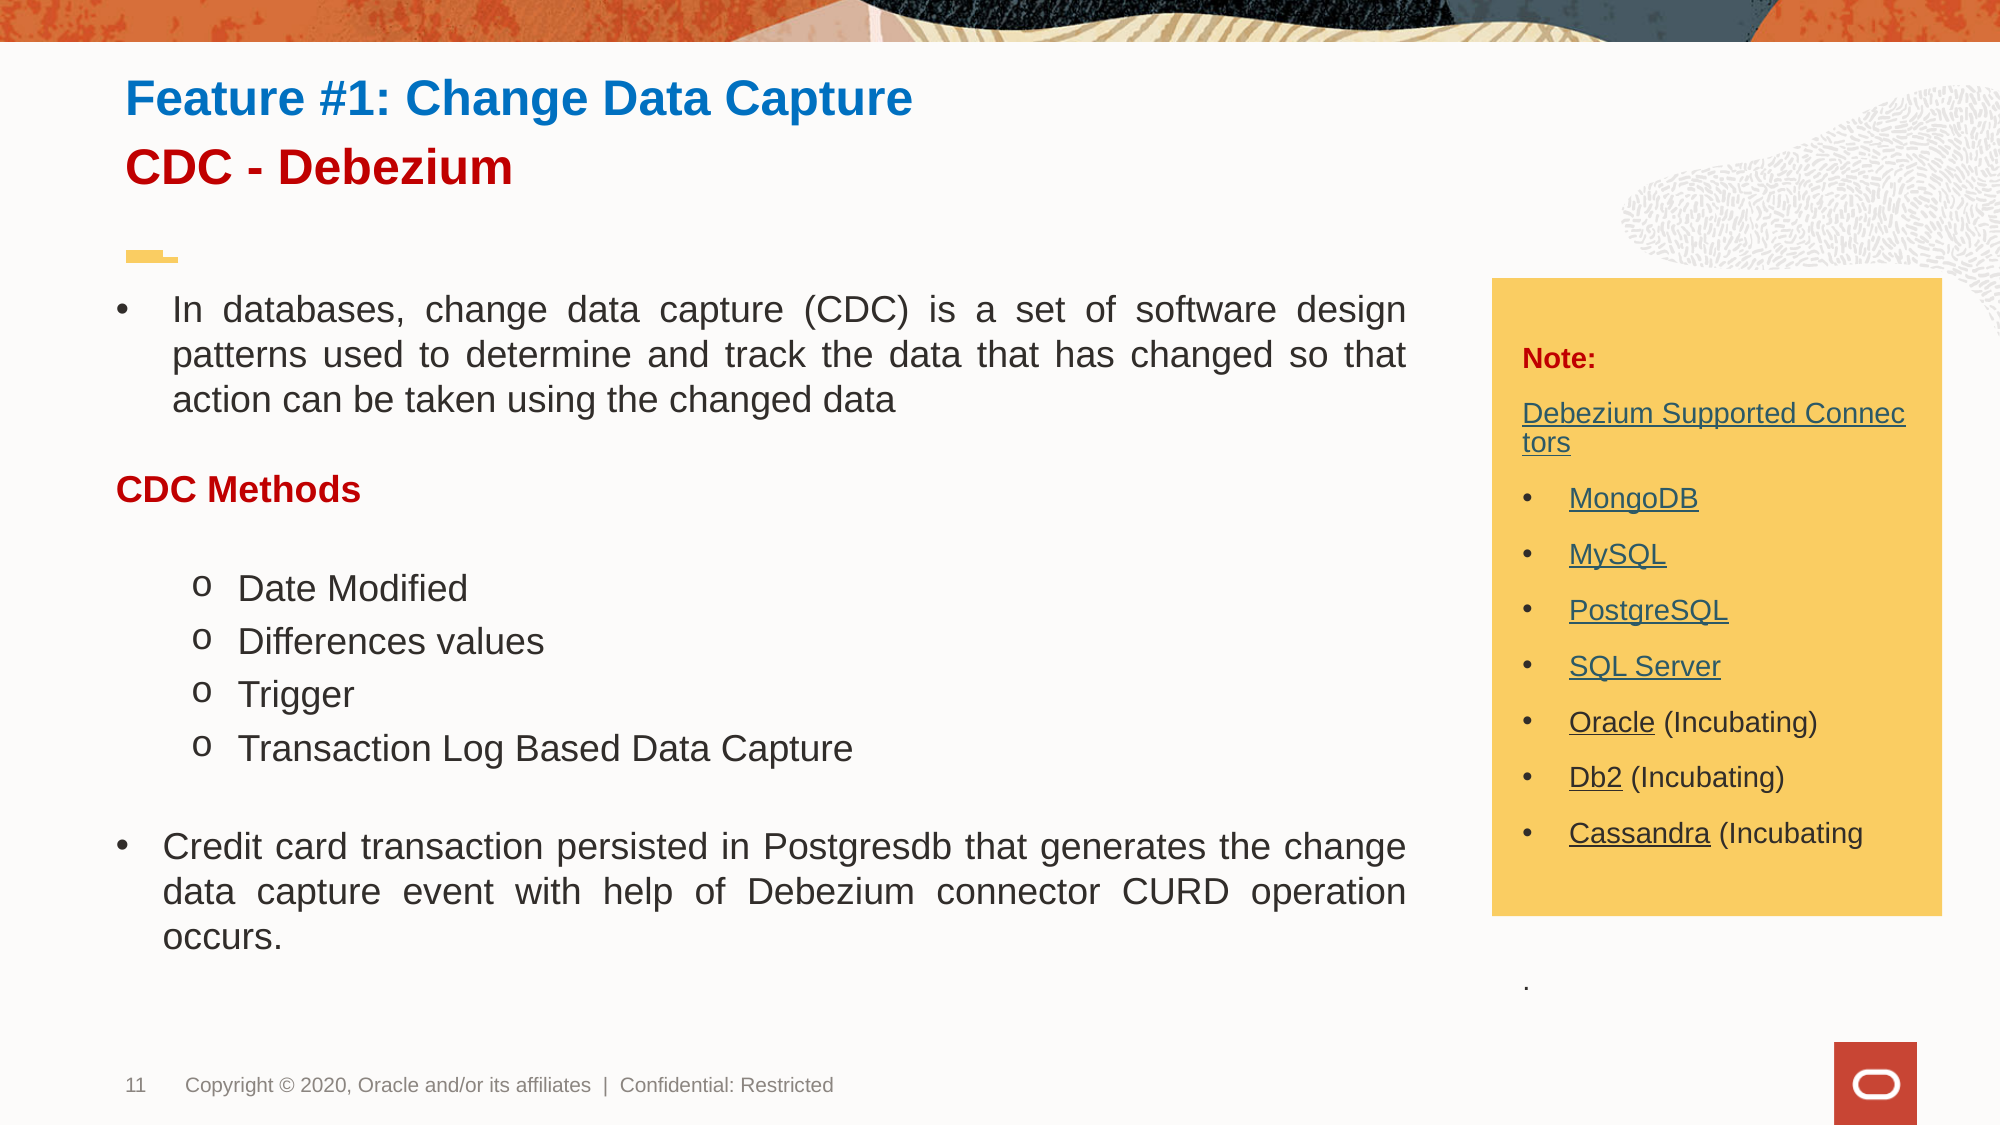

Feature #1: Change Data Capture
CDC - Debezium
In databases, change data capture (CDC) is a set of software design patterns used to determine and track the data that has changed so that action can be taken using the changed data

CDC Methods

Date Modified
Differences values
Trigger
Transaction Log Based Data Capture

Credit card transaction persisted in Postgresdb that generates the change data capture event with help of Debezium connector CURD operation occurs.

Note:
Debezium Supported Connectors
MongoDB
MySQL
PostgreSQL
SQL Server
Oracle (Incubating)
Db2 (Incubating)
Cassandra (Incubating

.
11
Copyright © 2020, Oracle and/or its affiliates  |  Confidential: Restricted